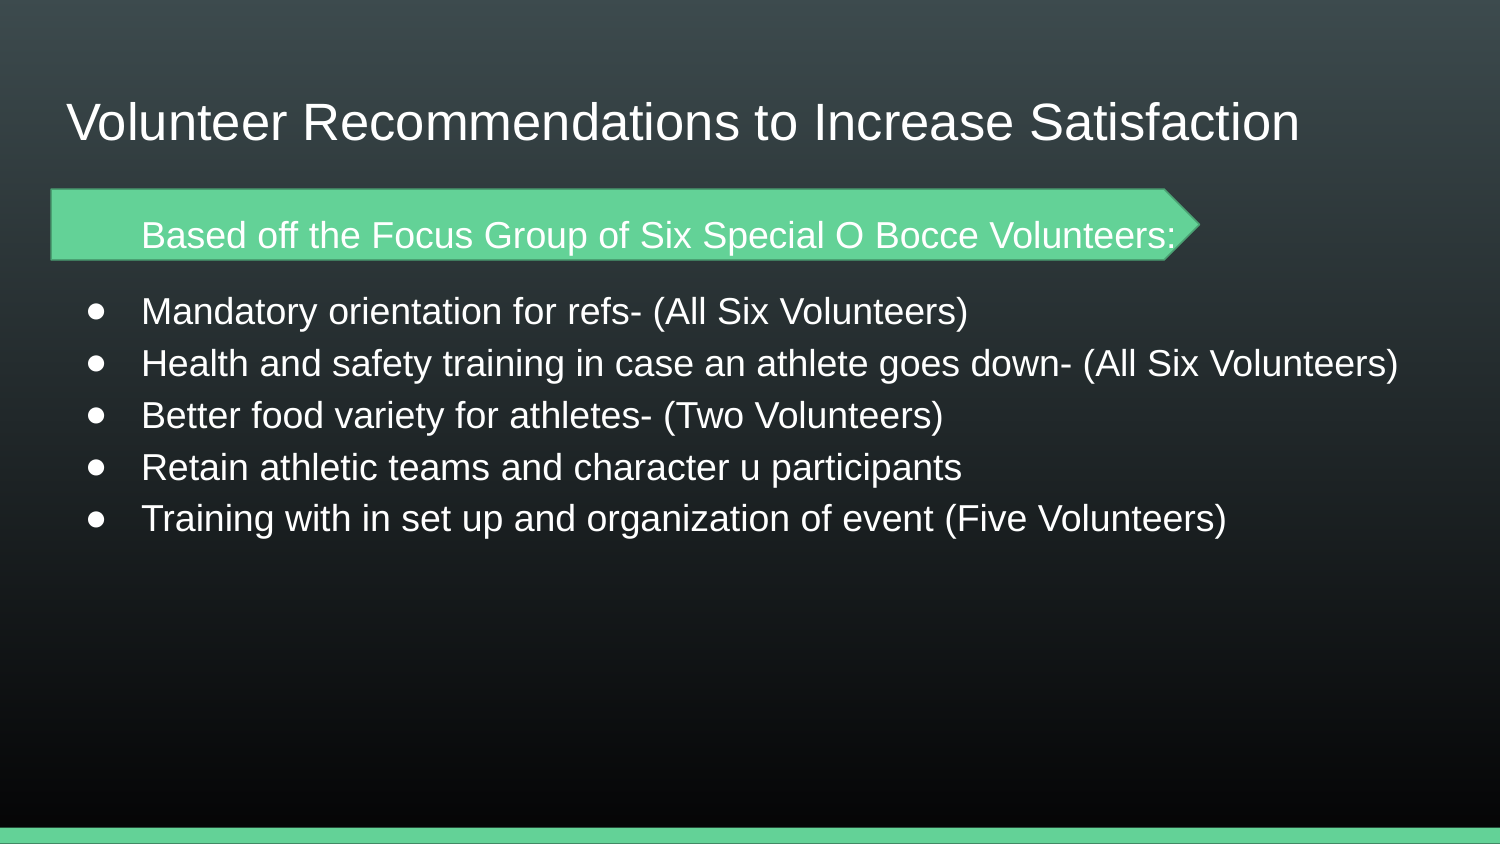

# Volunteer Recommendations to Increase Satisfaction

Based off the Focus Group of Six Special O Bocce Volunteers:
Mandatory orientation for refs- (All Six Volunteers)
Health and safety training in case an athlete goes down- (All Six Volunteers)
Better food variety for athletes- (Two Volunteers)
Retain athletic teams and character u participants
Training with in set up and organization of event (Five Volunteers)